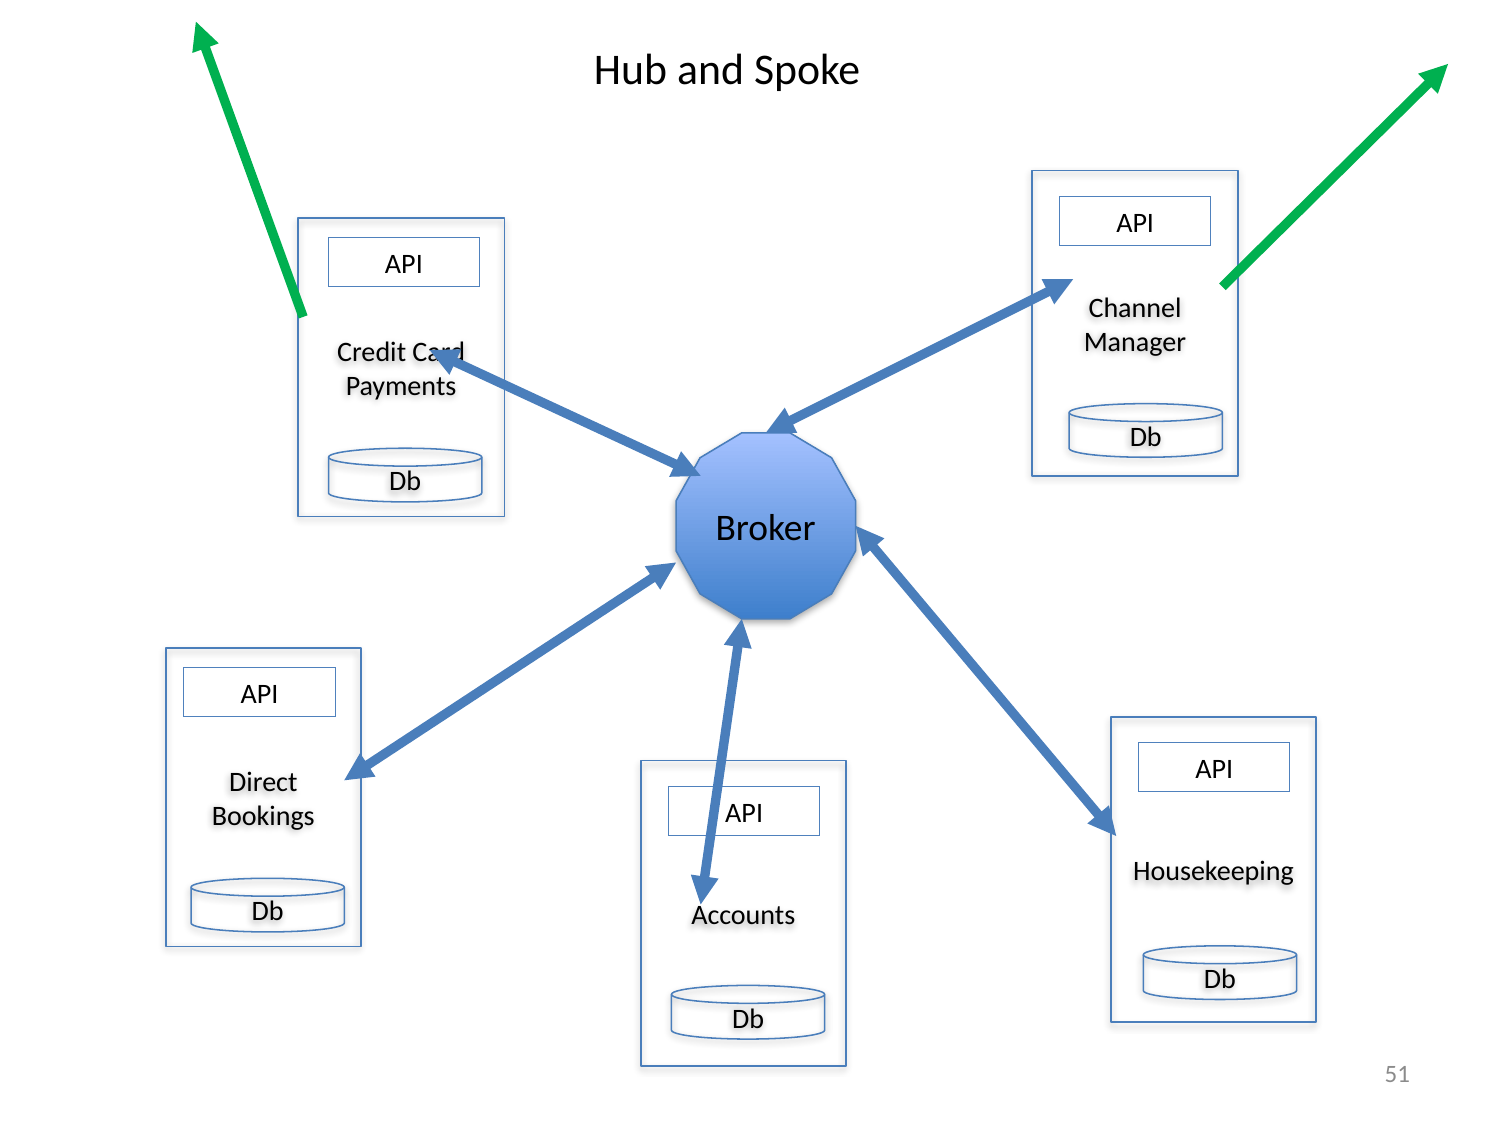

Hub and Spoke
Channel Manager
API
Credit Card
Payments
API
Db
Broker
Db
Direct
Bookings
API
Housekeeping
API
Accounts
API
Db
Db
Db
51